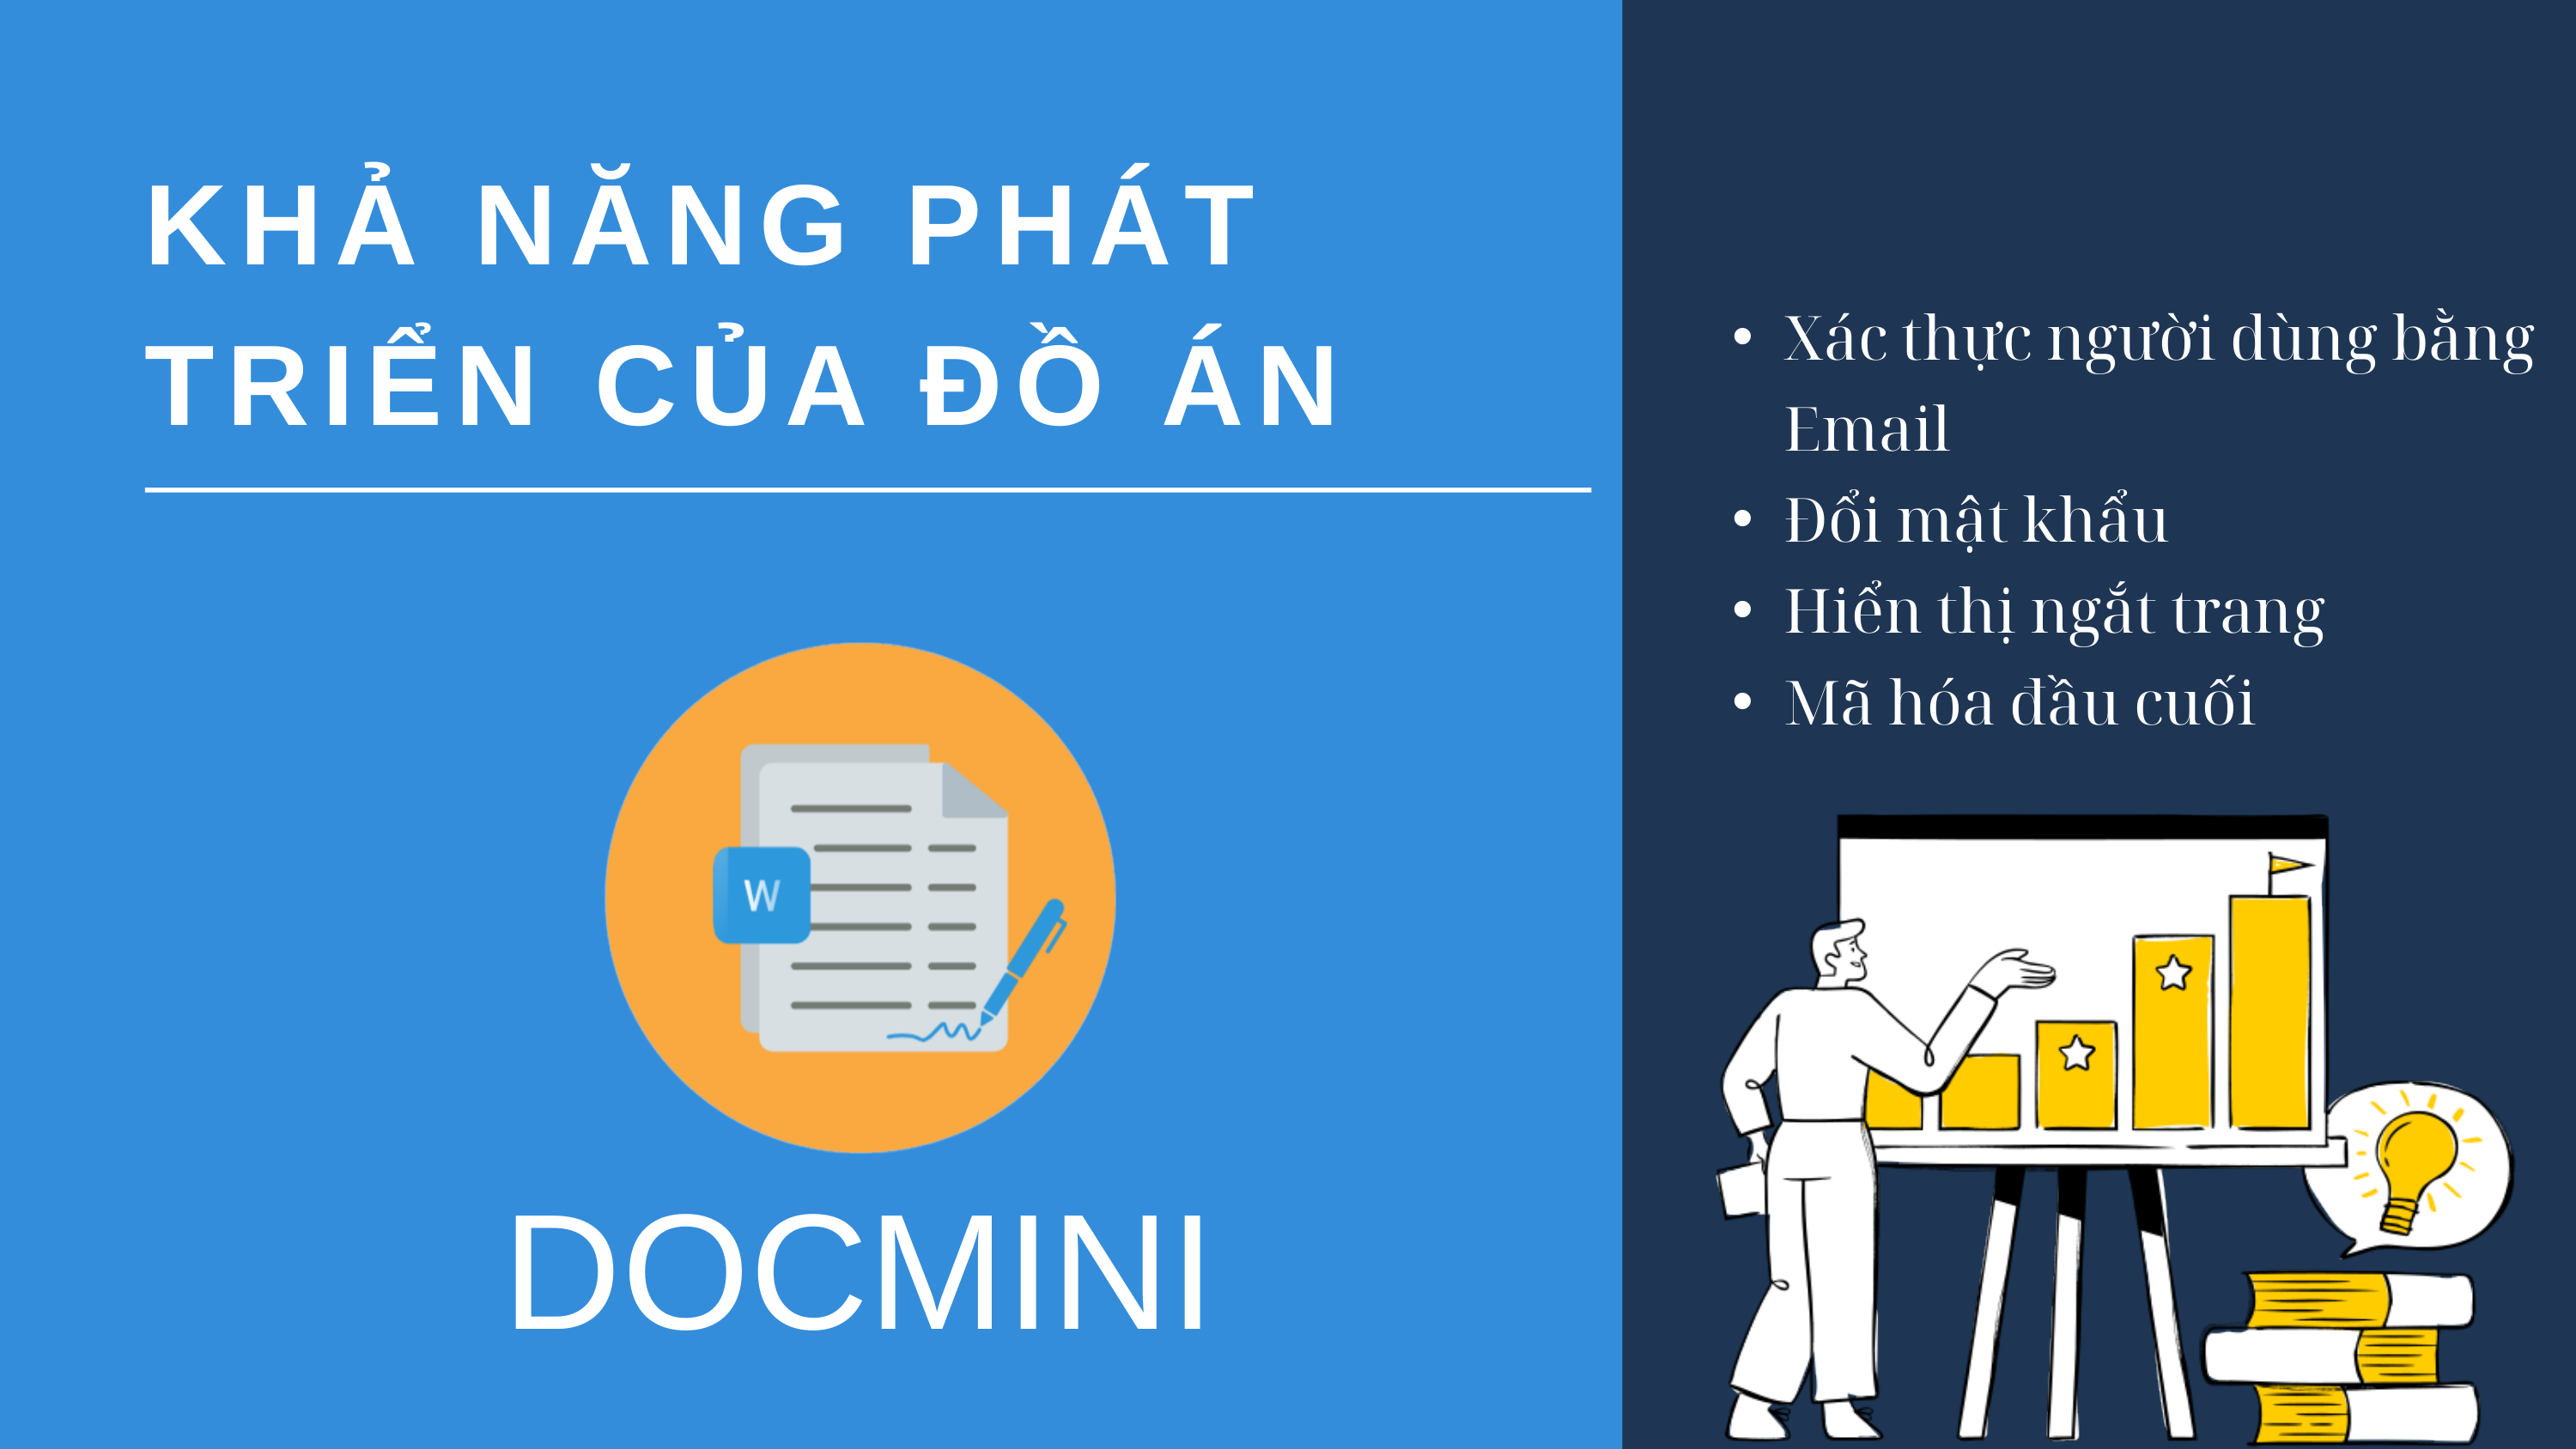

KHẢ NĂNG PHÁT TRIỂN CỦA ĐỒ ÁN
Xác thực người dùng bằng Email
Đổi mật khẩu
Hiển thị ngắt trang
Mã hóa đầu cuối

DOCMINI